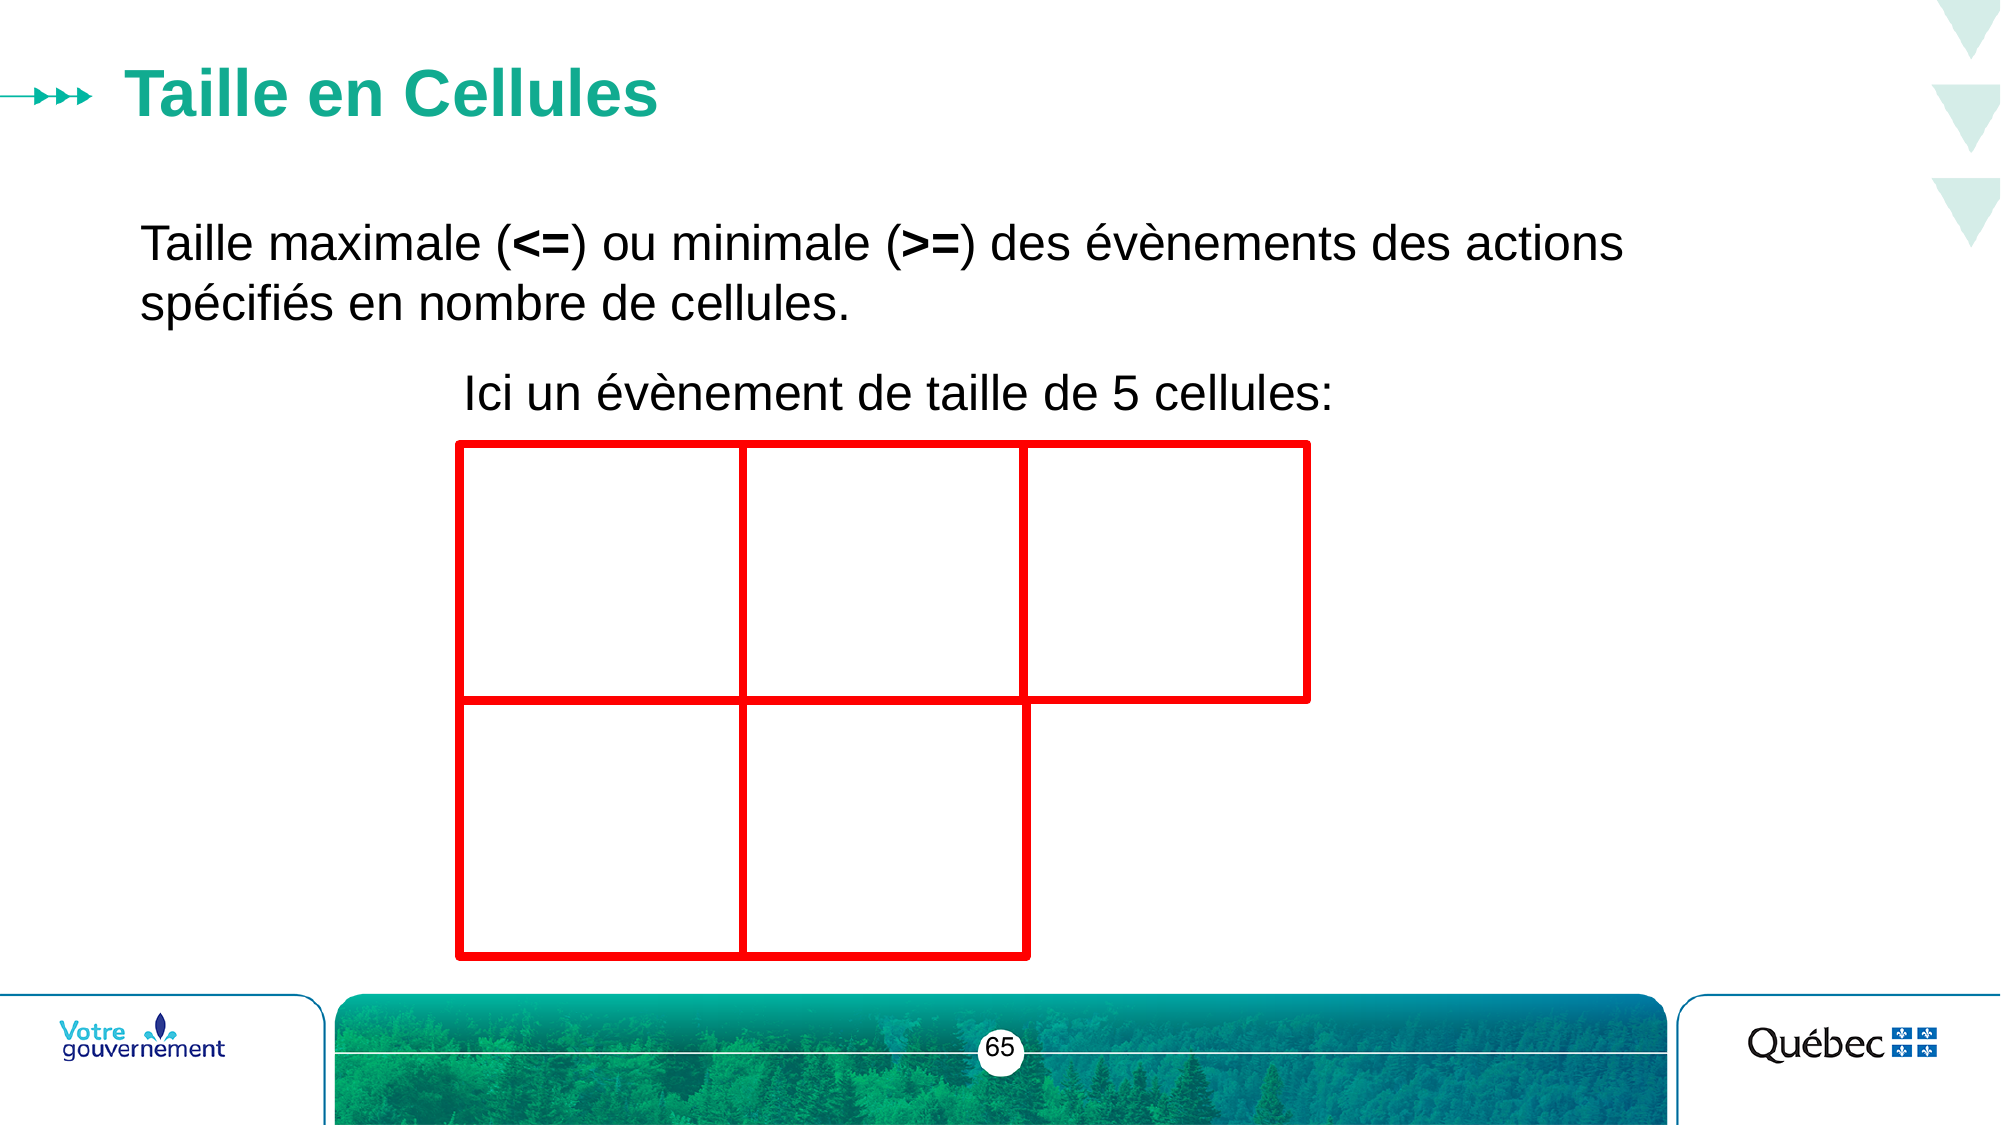

# Taille en Cellules

Taille maximale (<=) ou minimale (>=) des évènements des actions spécifiés en nombre de cellules.
Ici un évènement de taille de 5 cellules:

65